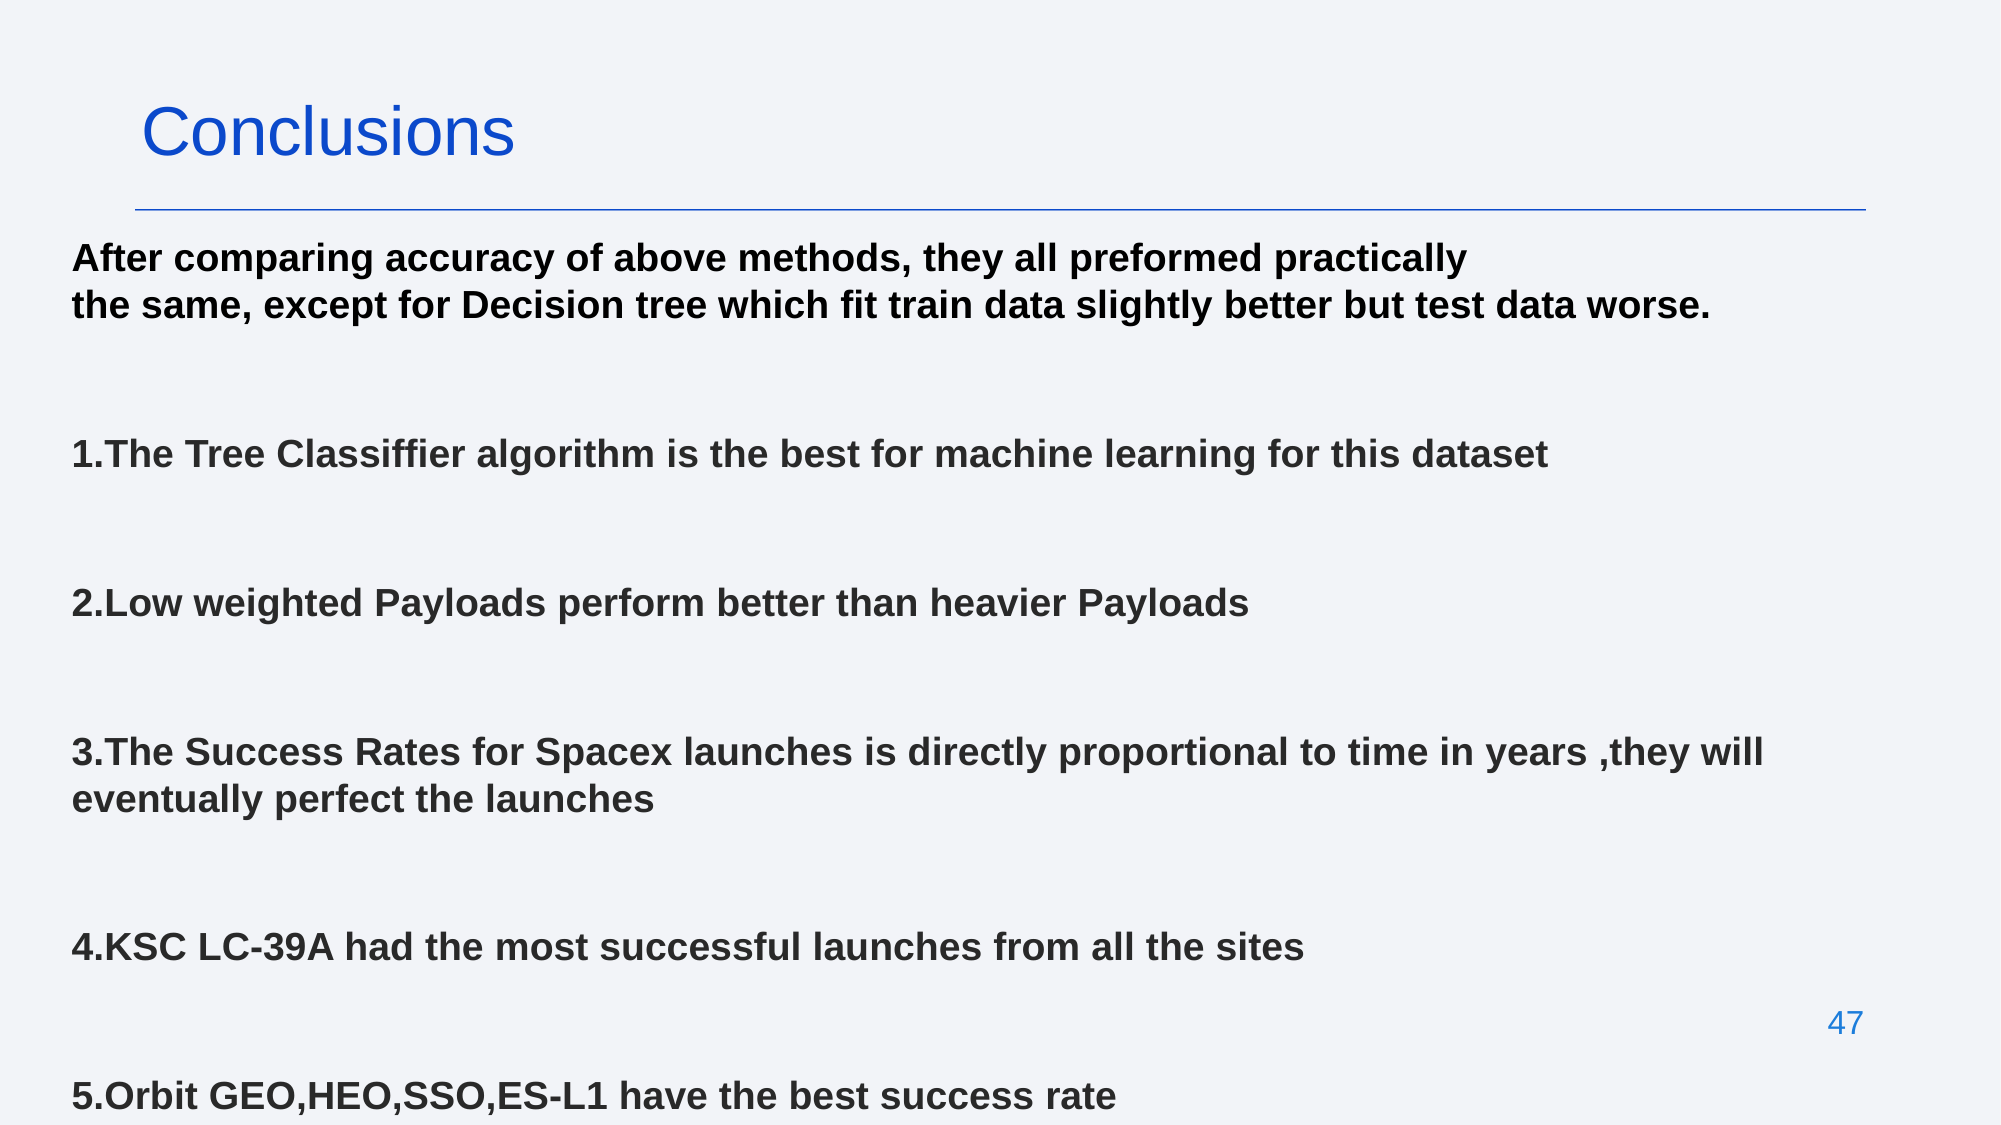

Conclusions
After comparing accuracy of above methods, they all preformed practically
the same, except for Decision tree which fit train data slightly better but test data worse.

1.The Tree Classiffier algorithm is the best for machine learning for this dataset

2.Low weighted Payloads perform better than heavier Payloads

3.The Success Rates for Spacex launches is directly proportional to time in years ,they will eventually perfect the launches

4.KSC LC-39A had the most successful launches from all the sites

5.Orbit GEO,HEO,SSO,ES-L1 have the best success rate

47